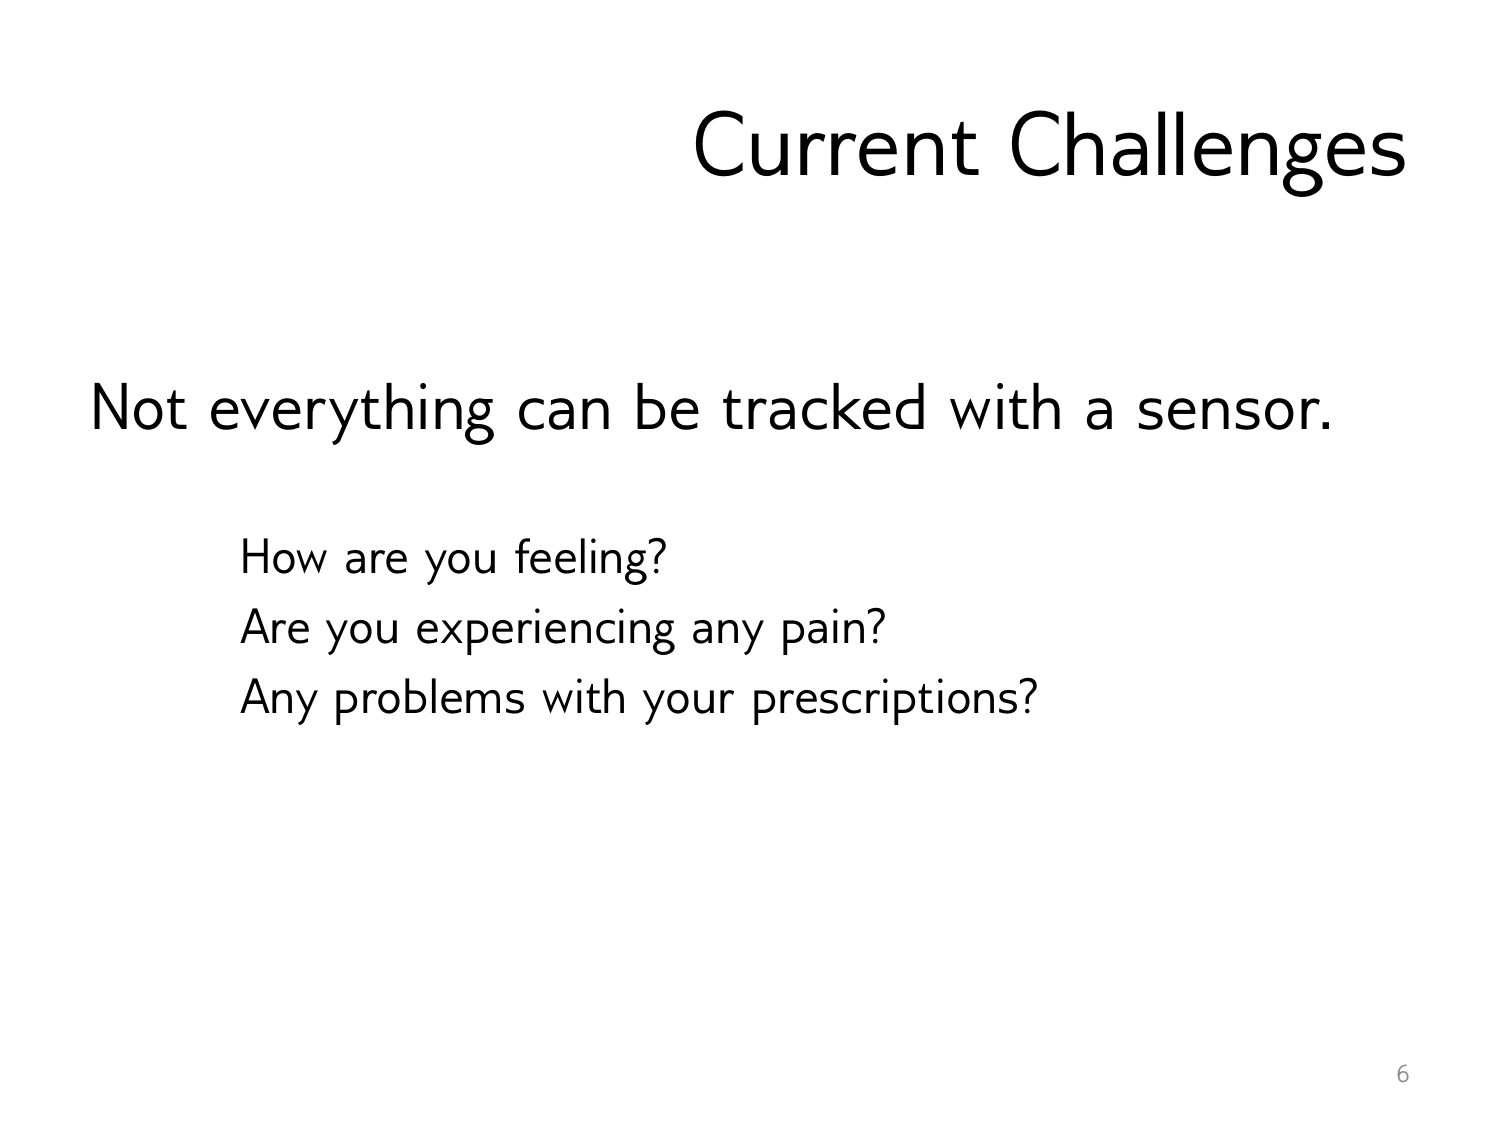

# Current Challenges

Not everything can be tracked with a sensor.

How are you feeling?
Are you experiencing any pain?
Any problems with your prescriptions?
6